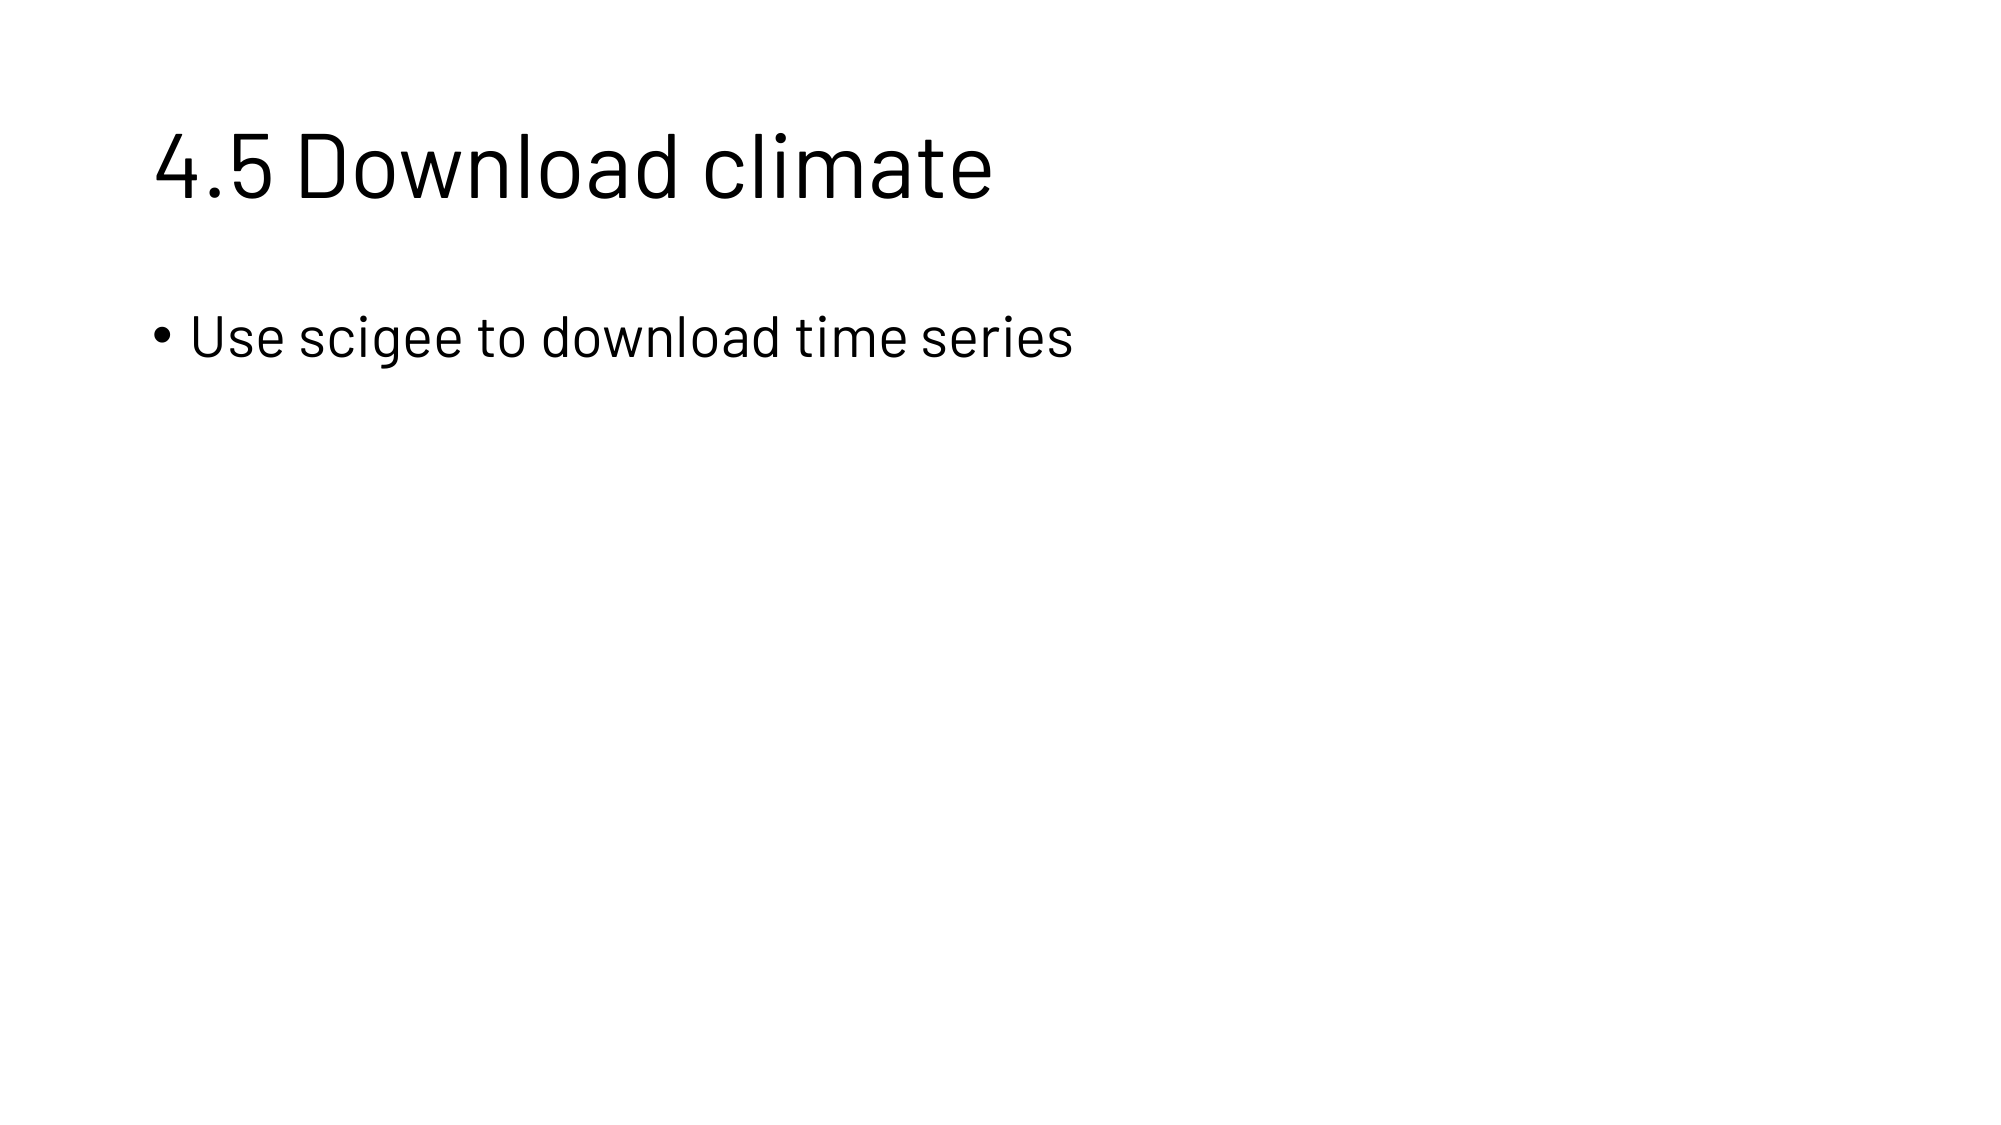

# 4.5 Download climate
Use scigee to download time series